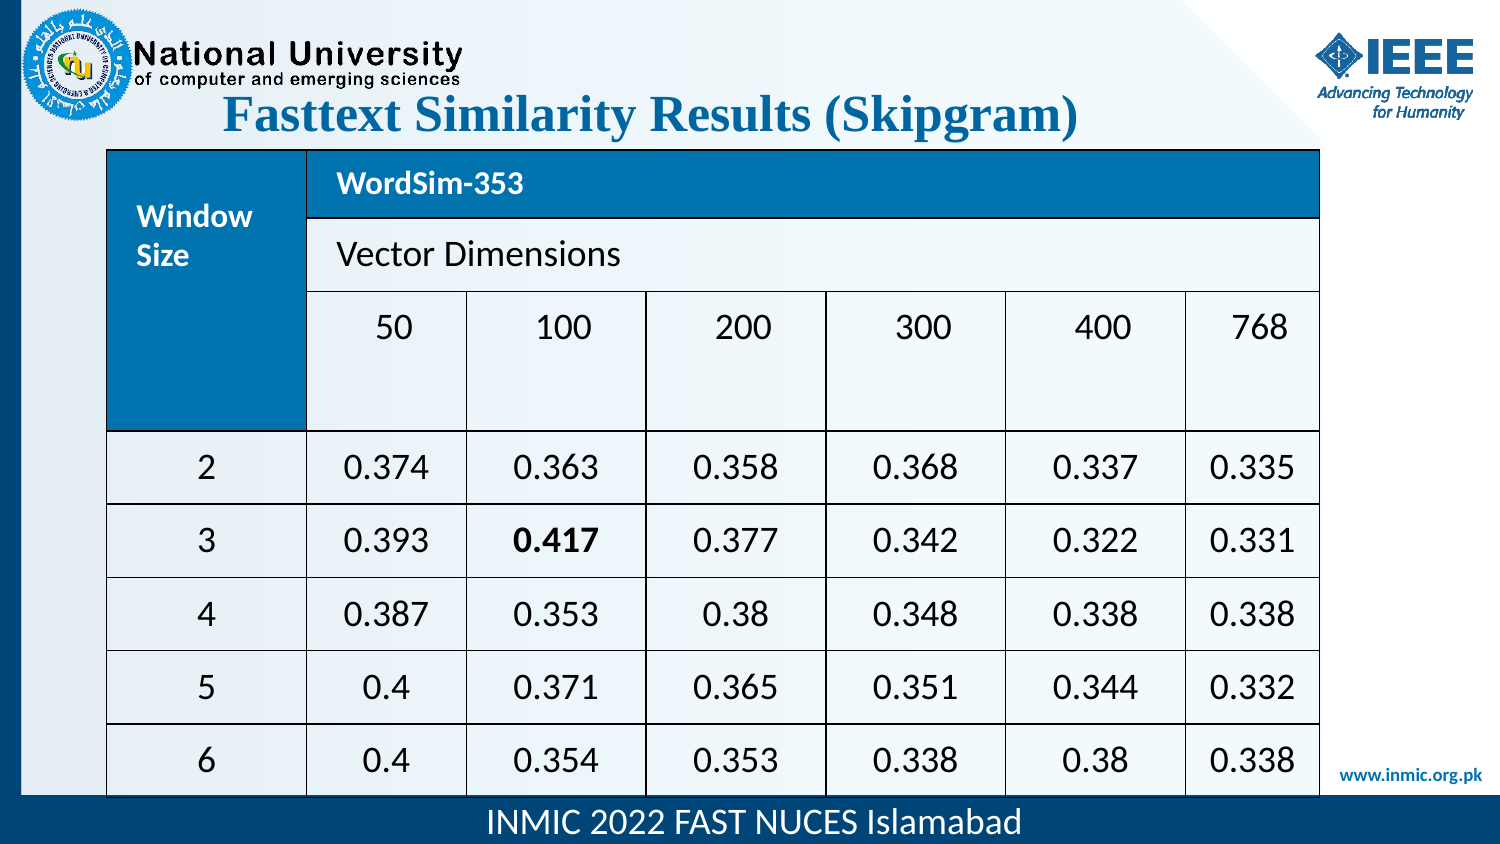

# Fasttext Similarity Results (Skipgram)
| Window Size | WordSim-353 |  |  |  |  |  |
| --- | --- | --- | --- | --- | --- | --- |
|  | Vector Dimensions |  |  |  |  |  |
|  | 50 | 100 | 200 | 300 | 400 | 768 |
| 2 | 0.374 | 0.363 | 0.358 | 0.368 | 0.337 | 0.335 |
| 3 | 0.393 | 0.417 | 0.377 | 0.342 | 0.322 | 0.331 |
| 4 | 0.387 | 0.353 | 0.38 | 0.348 | 0.338 | 0.338 |
| 5 | 0.4 | 0.371 | 0.365 | 0.351 | 0.344 | 0.332 |
| 6 | 0.4 | 0.354 | 0.353 | 0.338 | 0.38 | 0.338 |